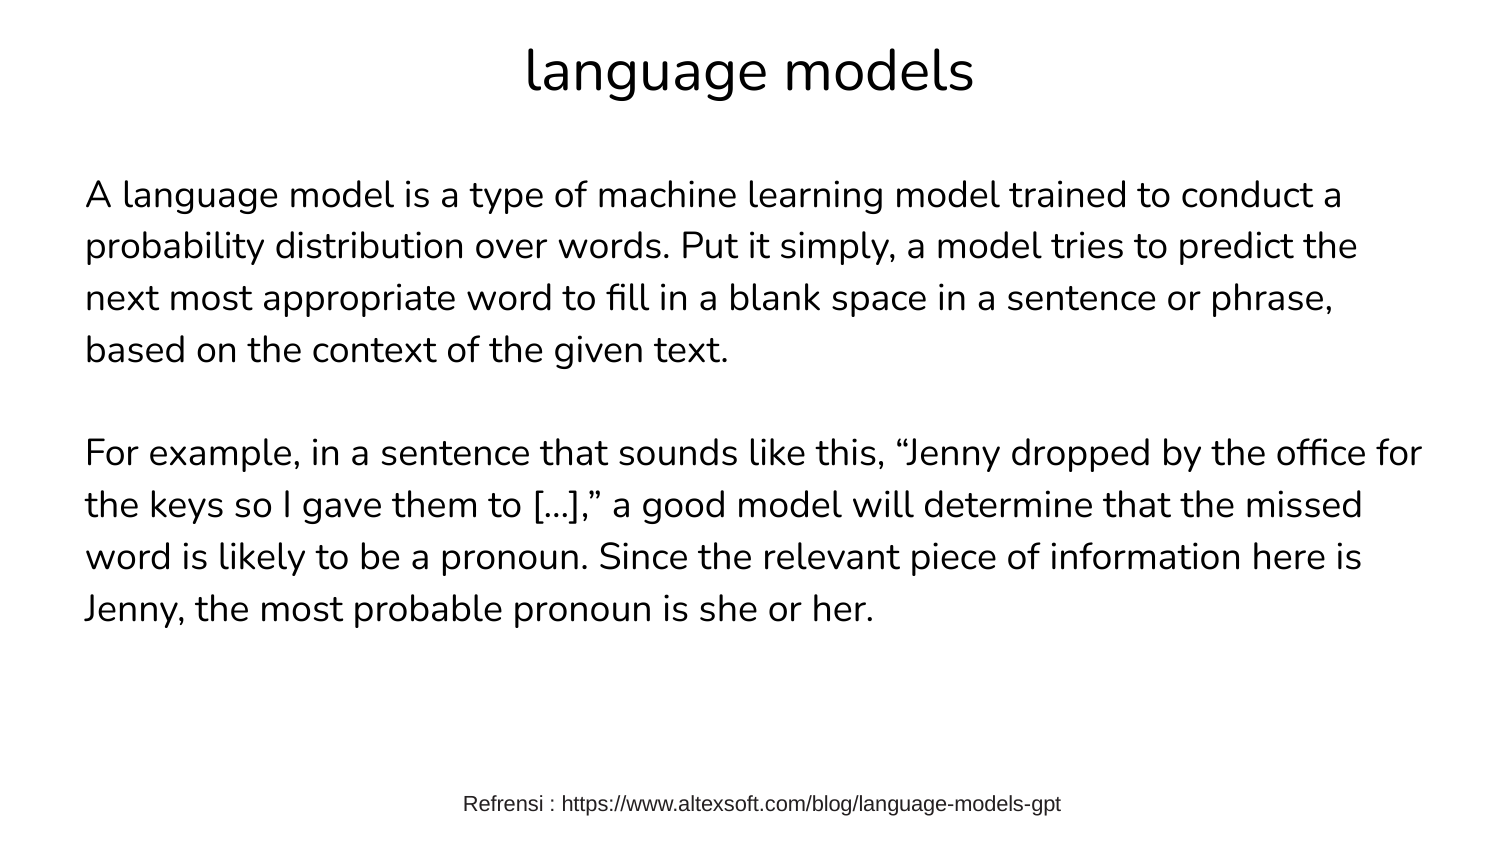

# language models
A language model is a type of machine learning model trained to conduct a probability distribution over words. Put it simply, a model tries to predict the next most appropriate word to fill in a blank space in a sentence or phrase, based on the context of the given text.

For example, in a sentence that sounds like this, “Jenny dropped by the office for the keys so I gave them to [...],” a good model will determine that the missed word is likely to be a pronoun. Since the relevant piece of information here is Jenny, the most probable pronoun is she or her.
Refrensi : https://www.altexsoft.com/blog/language-models-gpt